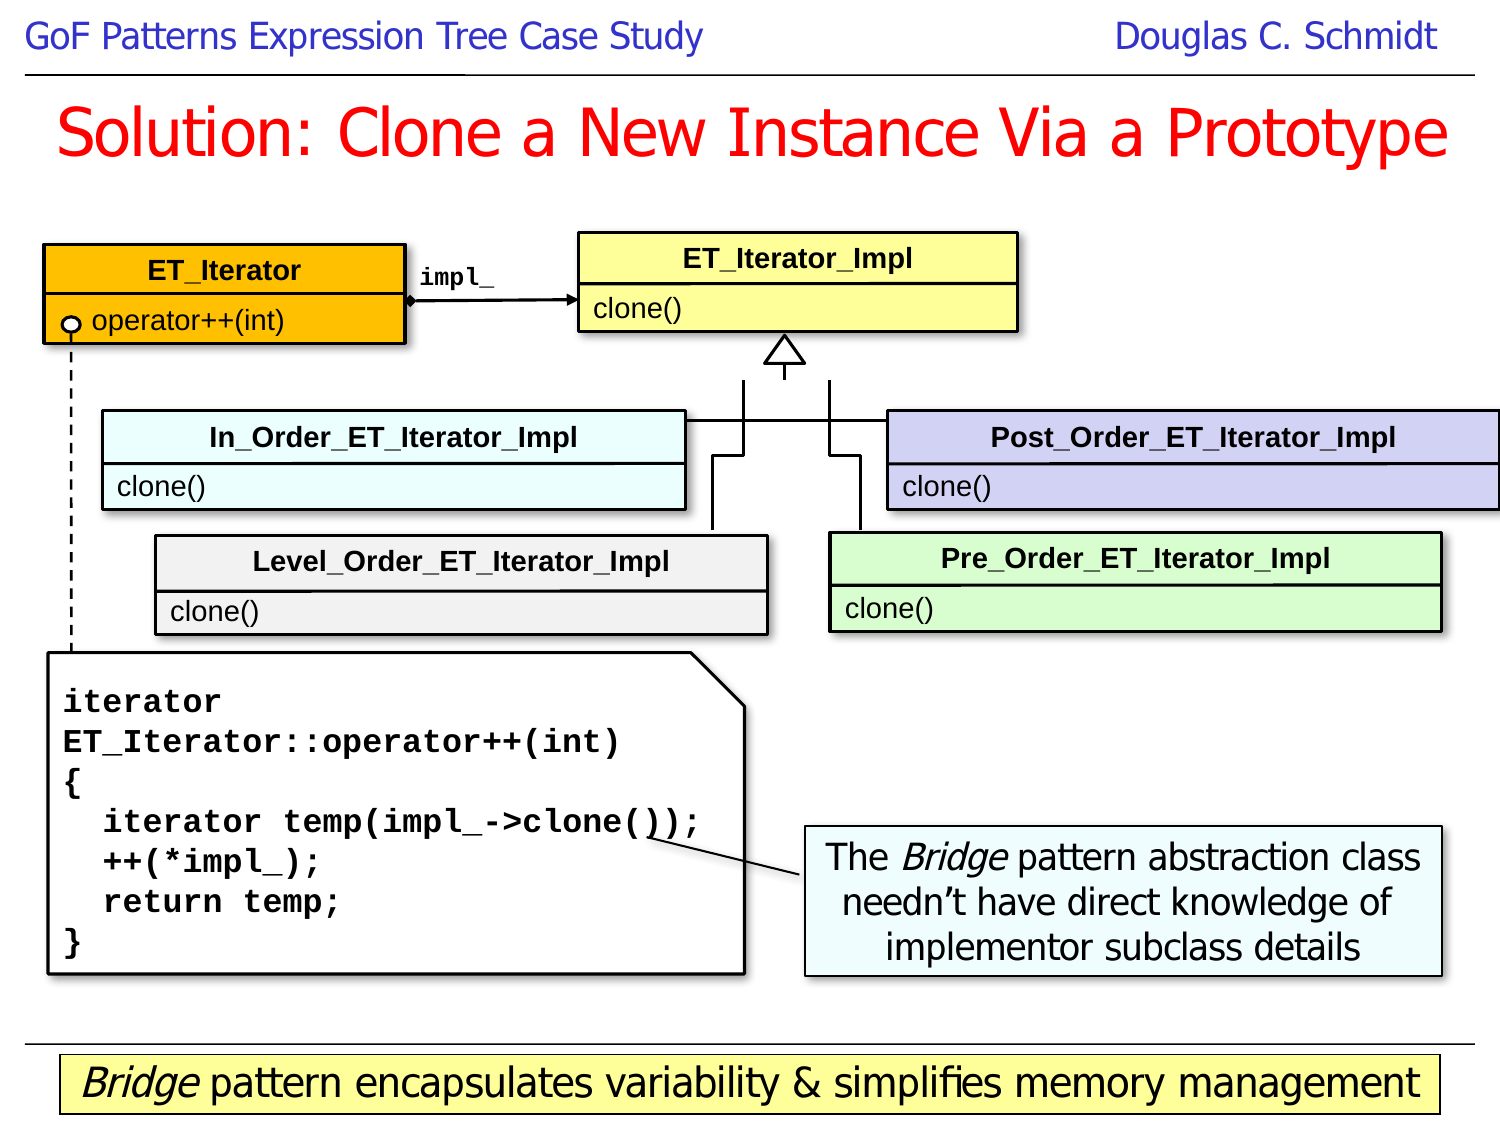

# Solution: Clone a New Instance Via a Prototype
ET_Iterator_Impl
clone()
ET_Iterator
    operator++(int)
impl_

Post_Order_ET_Iterator_Impl
clone()
In_Order_ET_Iterator_Impl
clone()
Pre_Order_ET_Iterator_Impl
clone()
Level_Order_ET_Iterator_Impl
clone()
iterator
ET_Iterator::operator++(int)
{
  iterator temp(impl_->clone());
  ++(*impl_);
  return temp;
}
The Bridge pattern abstraction class needn’t have direct knowledge of  implementor subclass details

Bridge pattern encapsulates variability & simplifies memory management